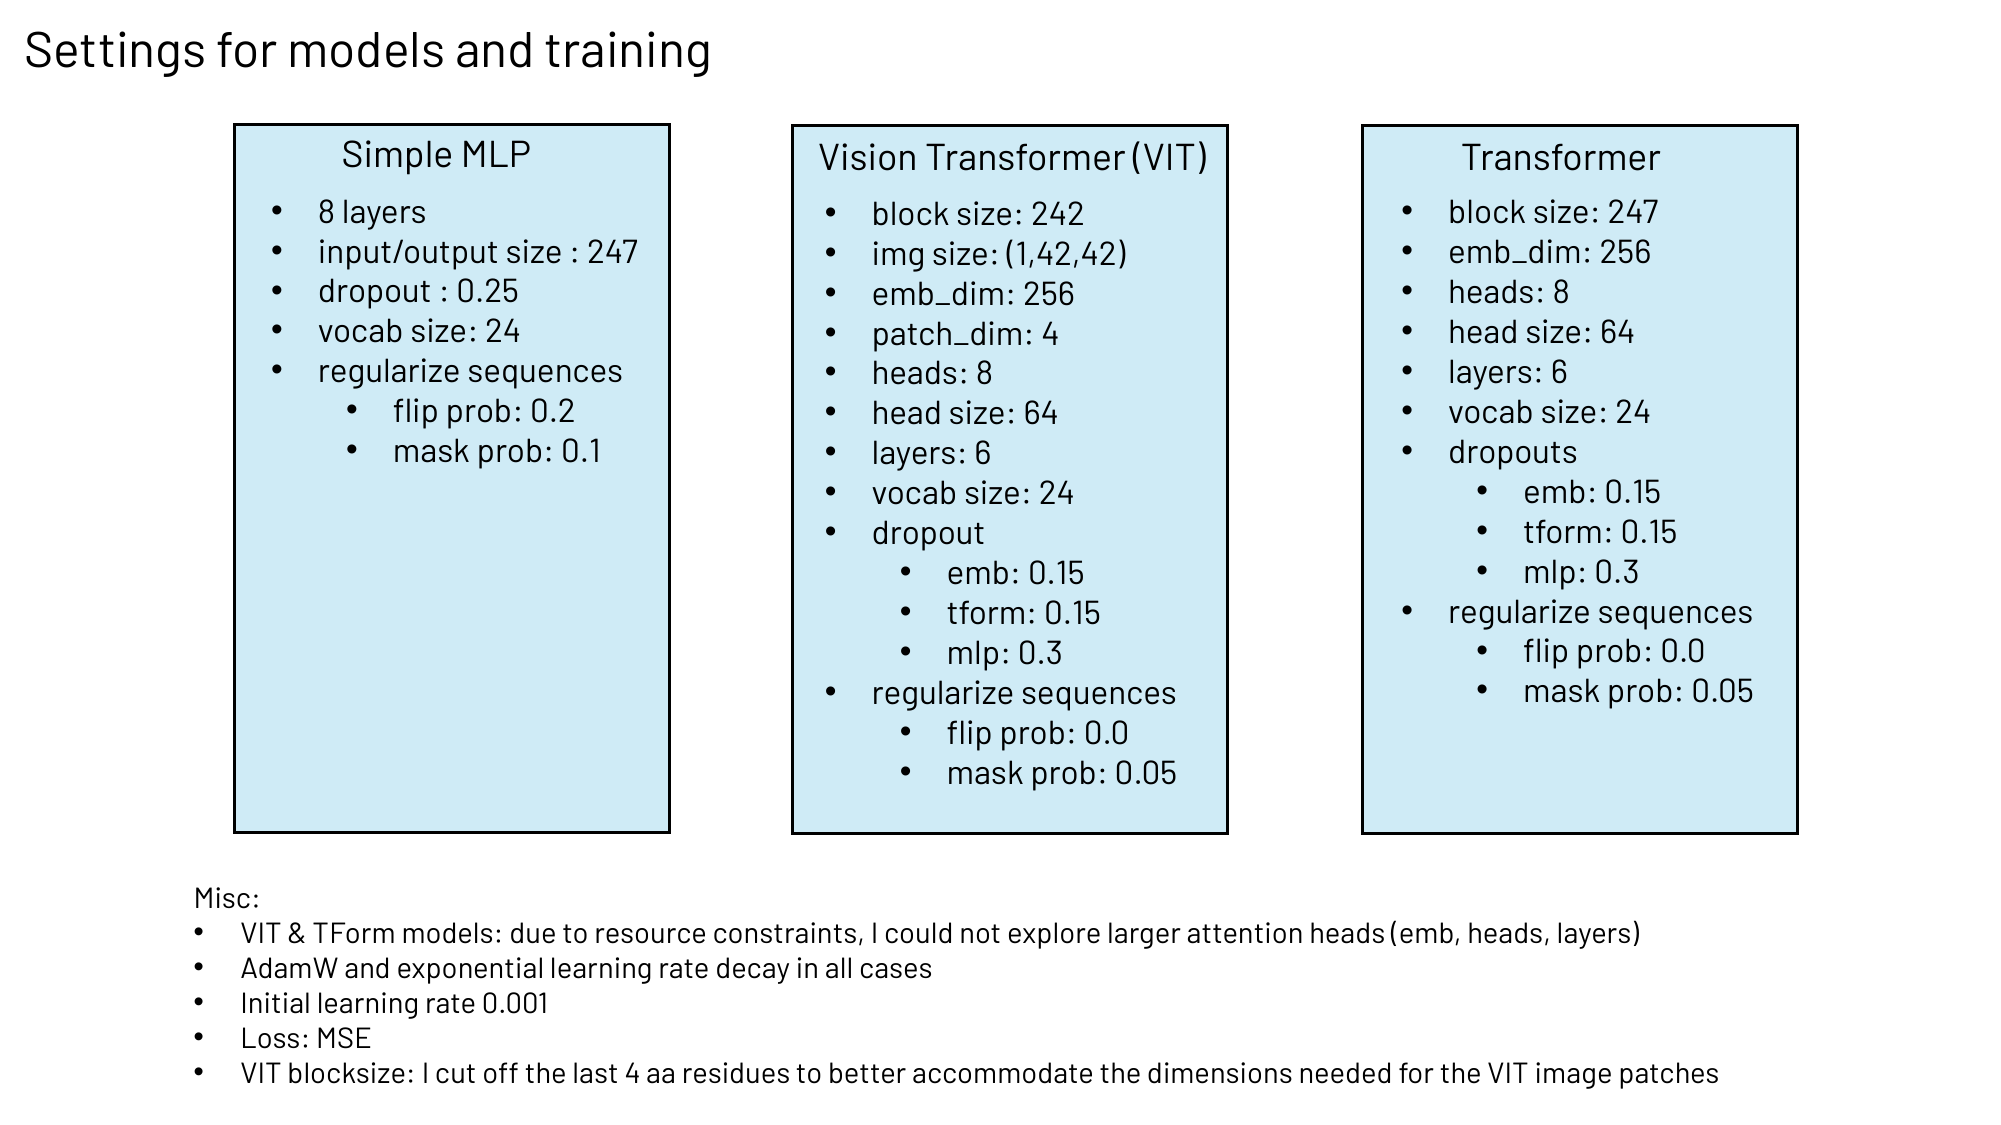

Settings for models and training
Simple MLP

8 layers
input/output size : 247
dropout : 0.25
vocab size: 24
regularize sequences
flip prob: 0.2
mask prob: 0.1

Vision Transformer (VIT)
block size: 242
img size: (1,42,42)
emb_dim: 256
patch_dim: 4
heads: 8
head size: 64
layers: 6
vocab size: 24
dropout
emb: 0.15
tform: 0.15
mlp: 0.3
regularize sequences
flip prob: 0.0
mask prob: 0.05

Transformer
block size: 247
emb_dim: 256
heads: 8
head size: 64
layers: 6
vocab size: 24
dropouts
emb: 0.15
tform: 0.15
mlp: 0.3
regularize sequences
flip prob: 0.0
mask prob: 0.05

Misc:
VIT & TForm models: due to resource constraints, I could not explore larger attention heads (emb, heads, layers)
AdamW and exponential learning rate decay in all cases
Initial learning rate 0.001
Loss: MSE
VIT blocksize: I cut off the last 4 aa residues to better accommodate the dimensions needed for the VIT image patches